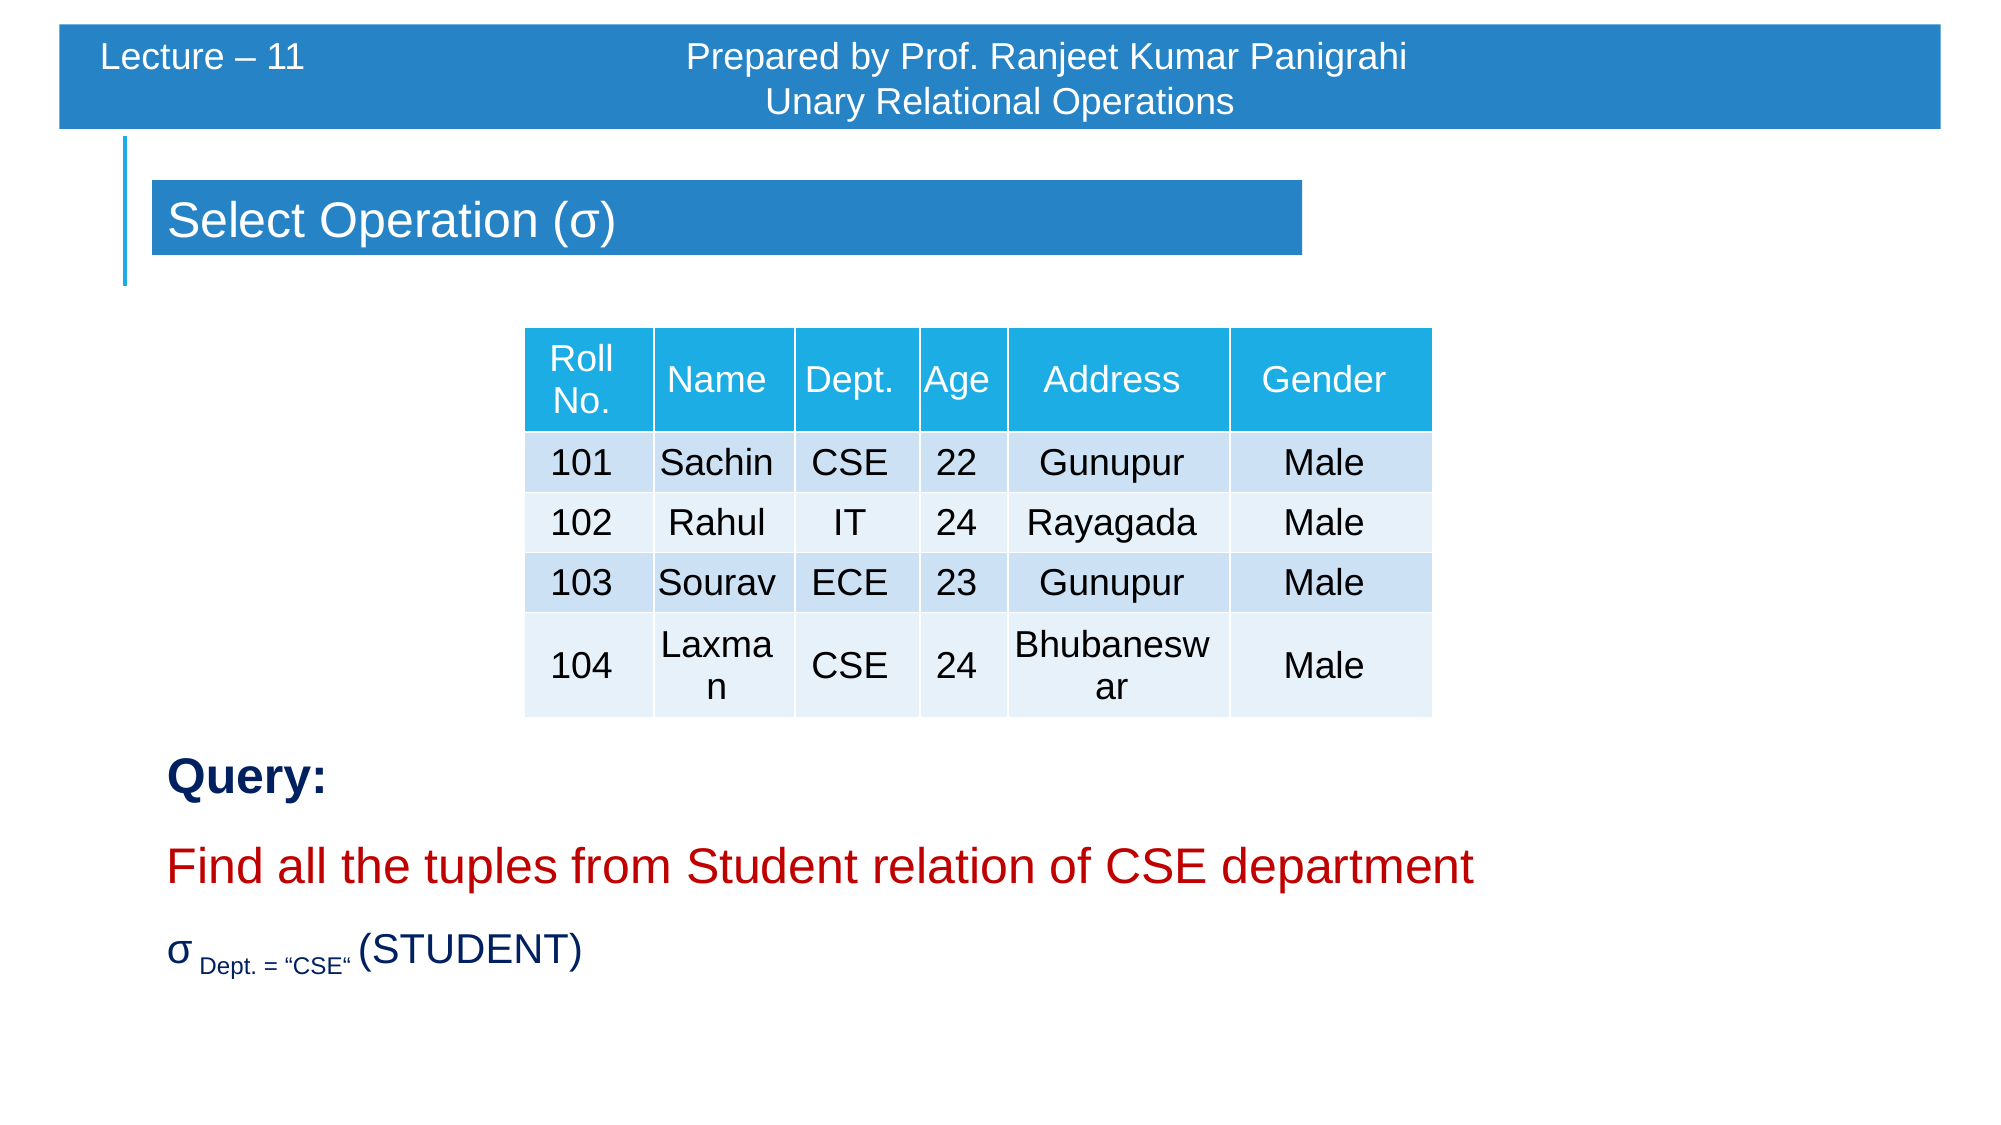

Lecture – 11 		             Prepared by Prof. Ranjeet Kumar Panigrahi				Unary Relational Operations
Select Operation (σ)
| Roll No. | Name | Dept. | Age | Address | Gender |
| --- | --- | --- | --- | --- | --- |
| 101 | Sachin | CSE | 22 | Gunupur | Male |
| 102 | Rahul | IT | 24 | Rayagada | Male |
| 103 | Sourav | ECE | 23 | Gunupur | Male |
| 104 | Laxman | CSE | 24 | Bhubaneswar | Male |
Query:
Find all the tuples from Student relation of CSE department
σ Dept. = “CSE“ (STUDENT)